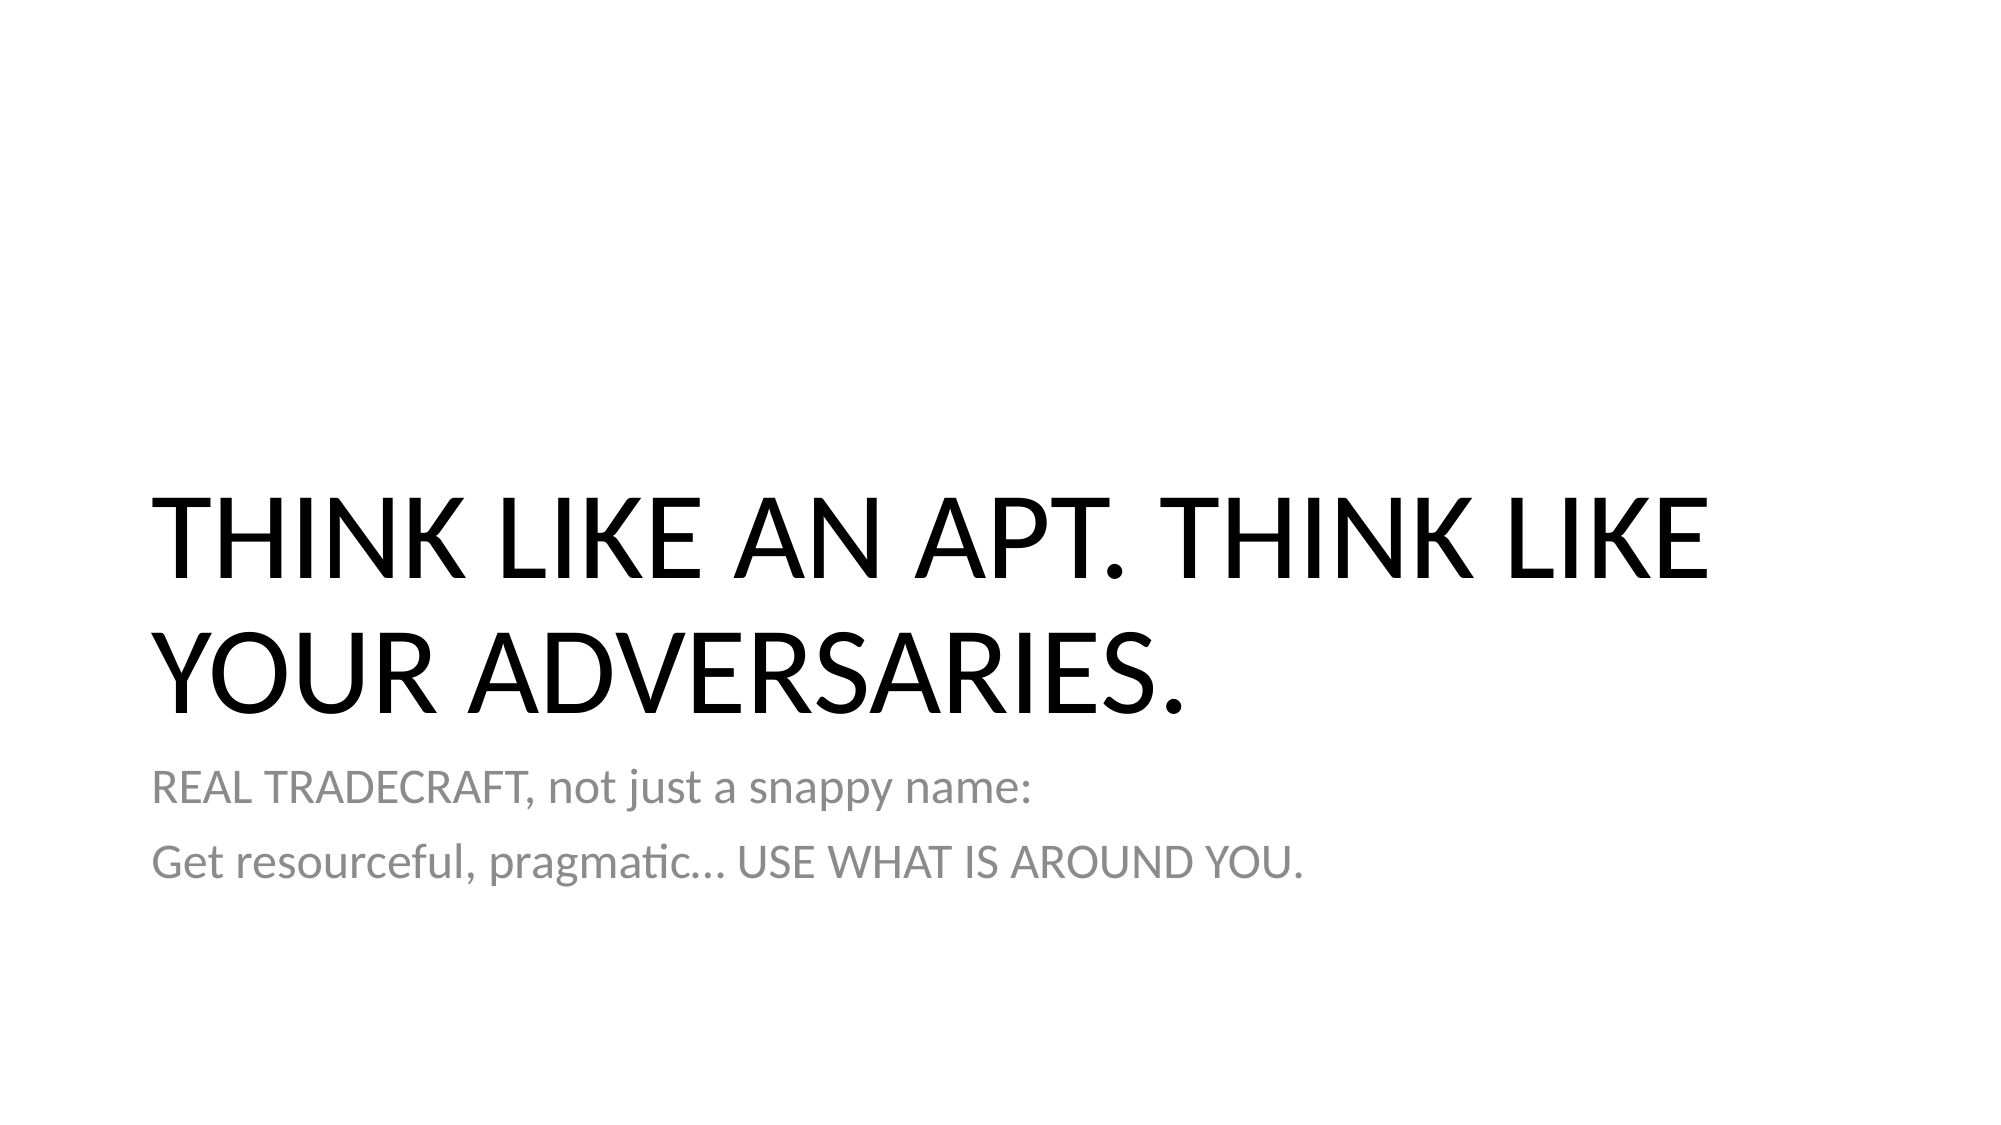

# THINK LIKE AN APT. THINK LIKE YOUR ADVERSARIES.
REAL TRADECRAFT, not just a snappy name:
Get resourceful, pragmatic… USE WHAT IS AROUND YOU.